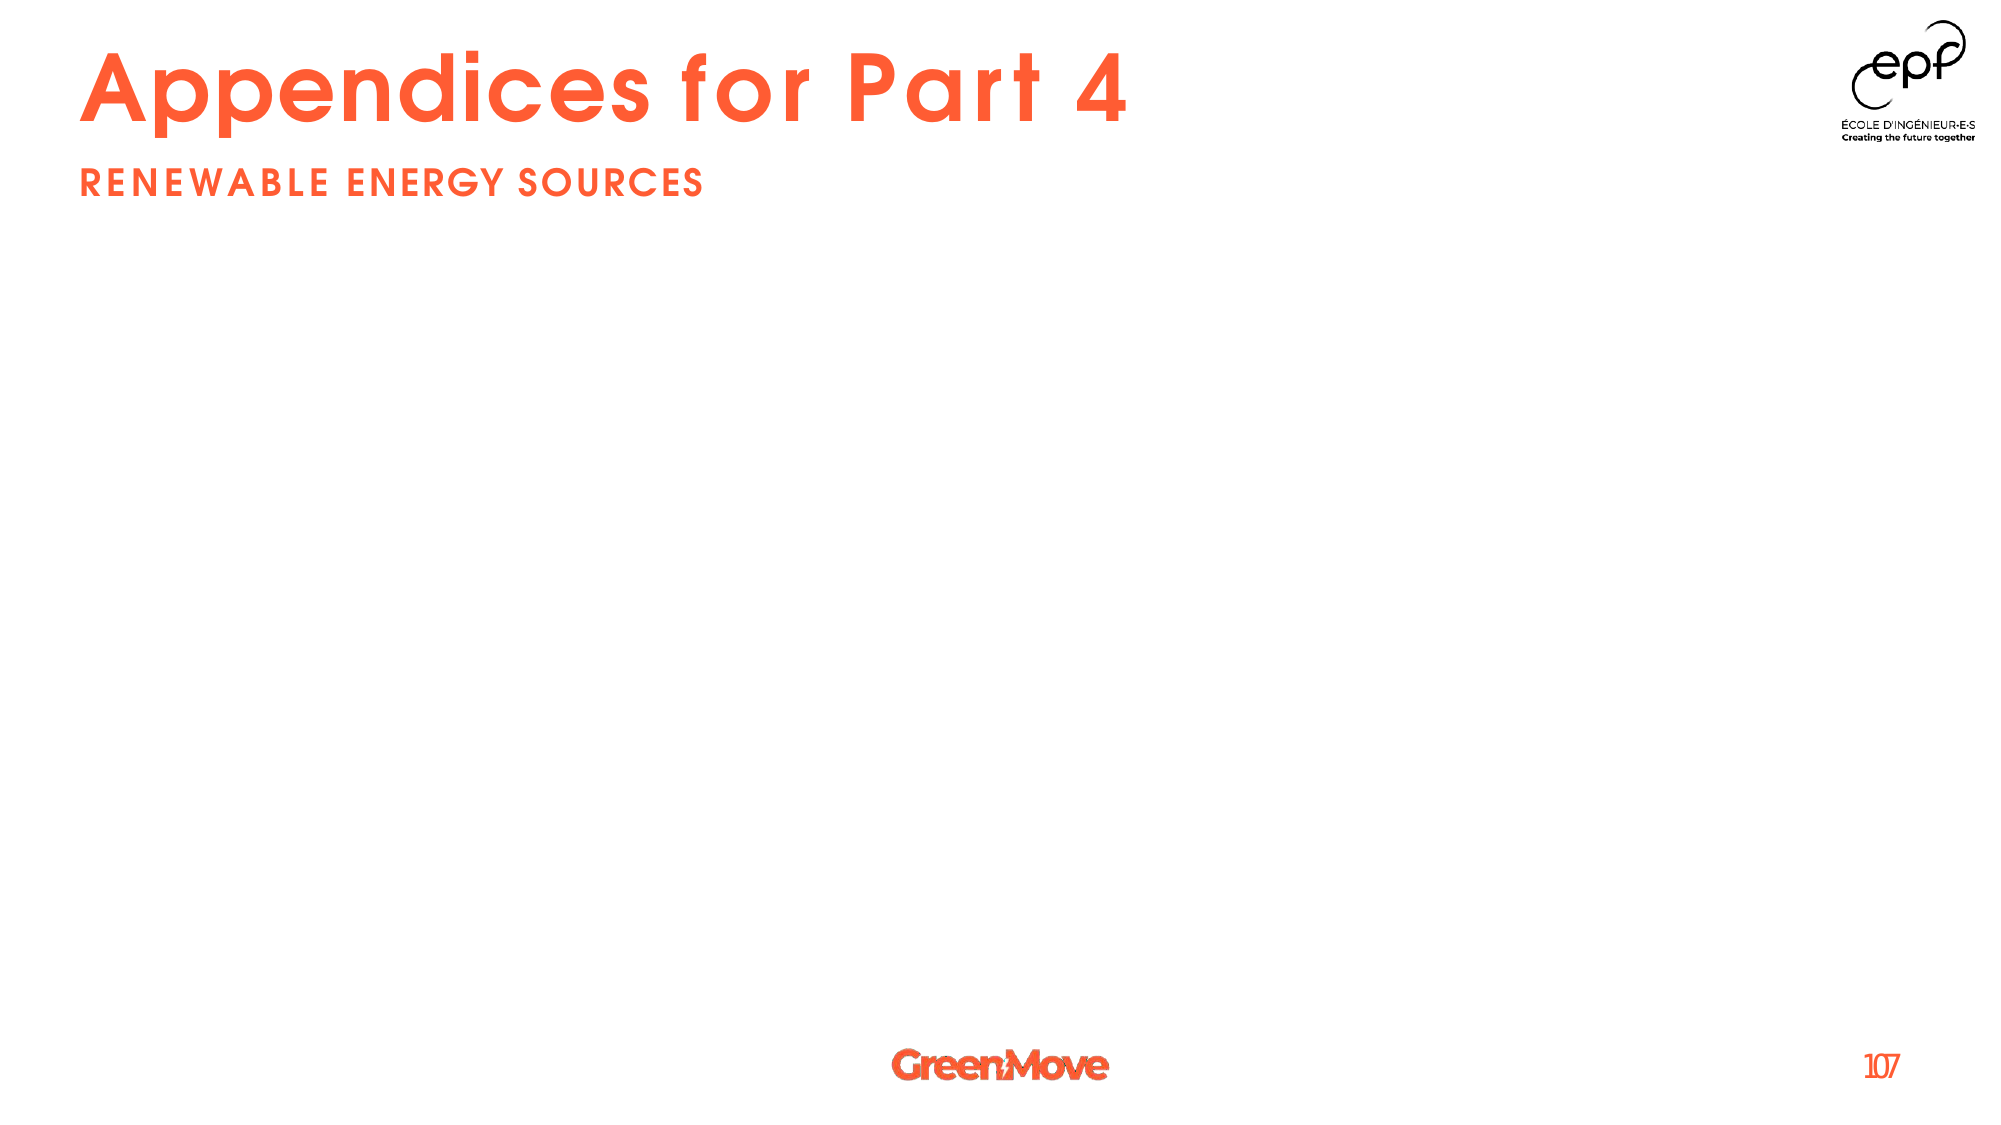

# Appendices for Part 4
RENEWABLE ENERGY SOURCES
107